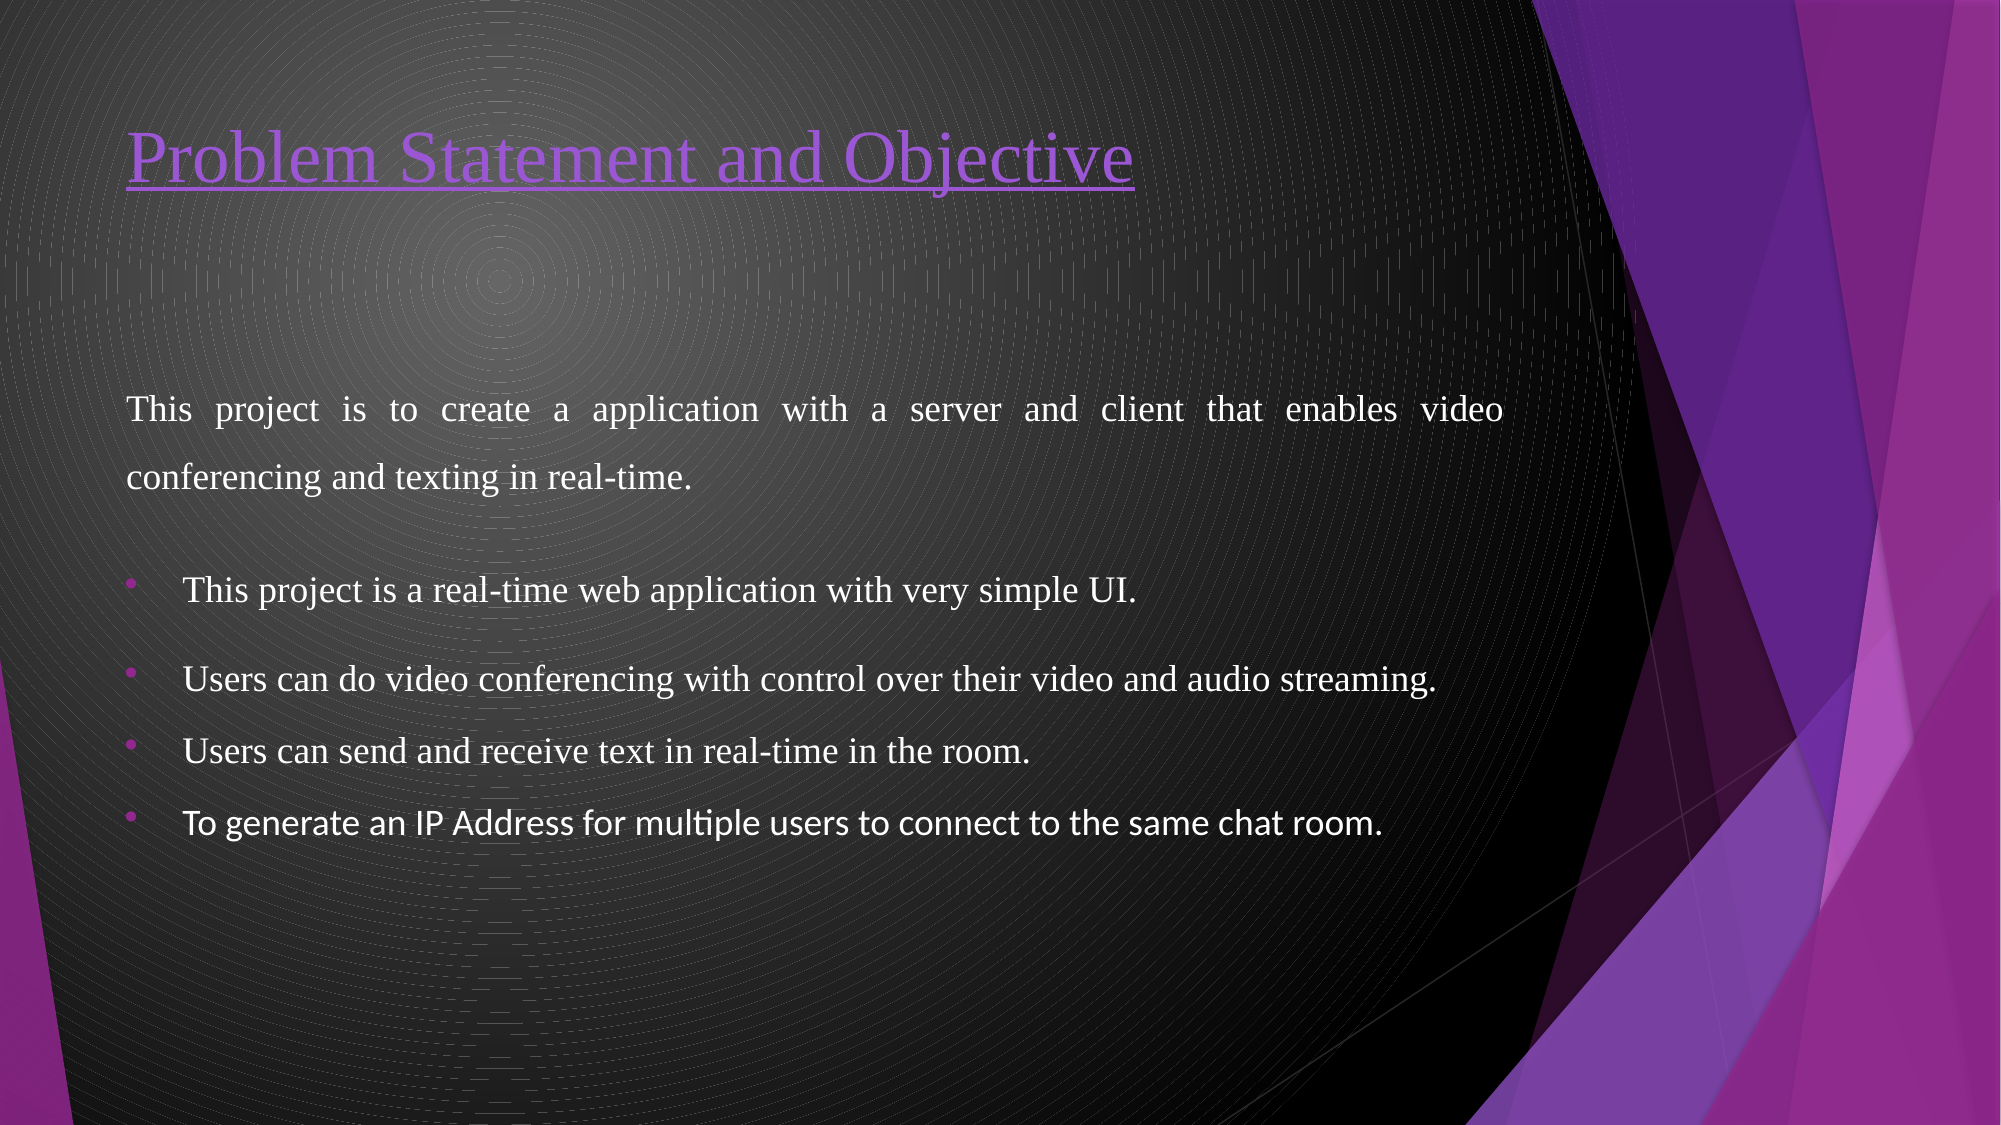

# Problem Statement and Objective
This project is to create a application with a server and client that enables video conferencing and texting in real-time.

This project is a real-time web application with very simple UI.
Users can do video conferencing with control over their video and audio streaming.
Users can send and receive text in real-time in the room.
To generate an IP Address for multiple users to connect to the same chat room.